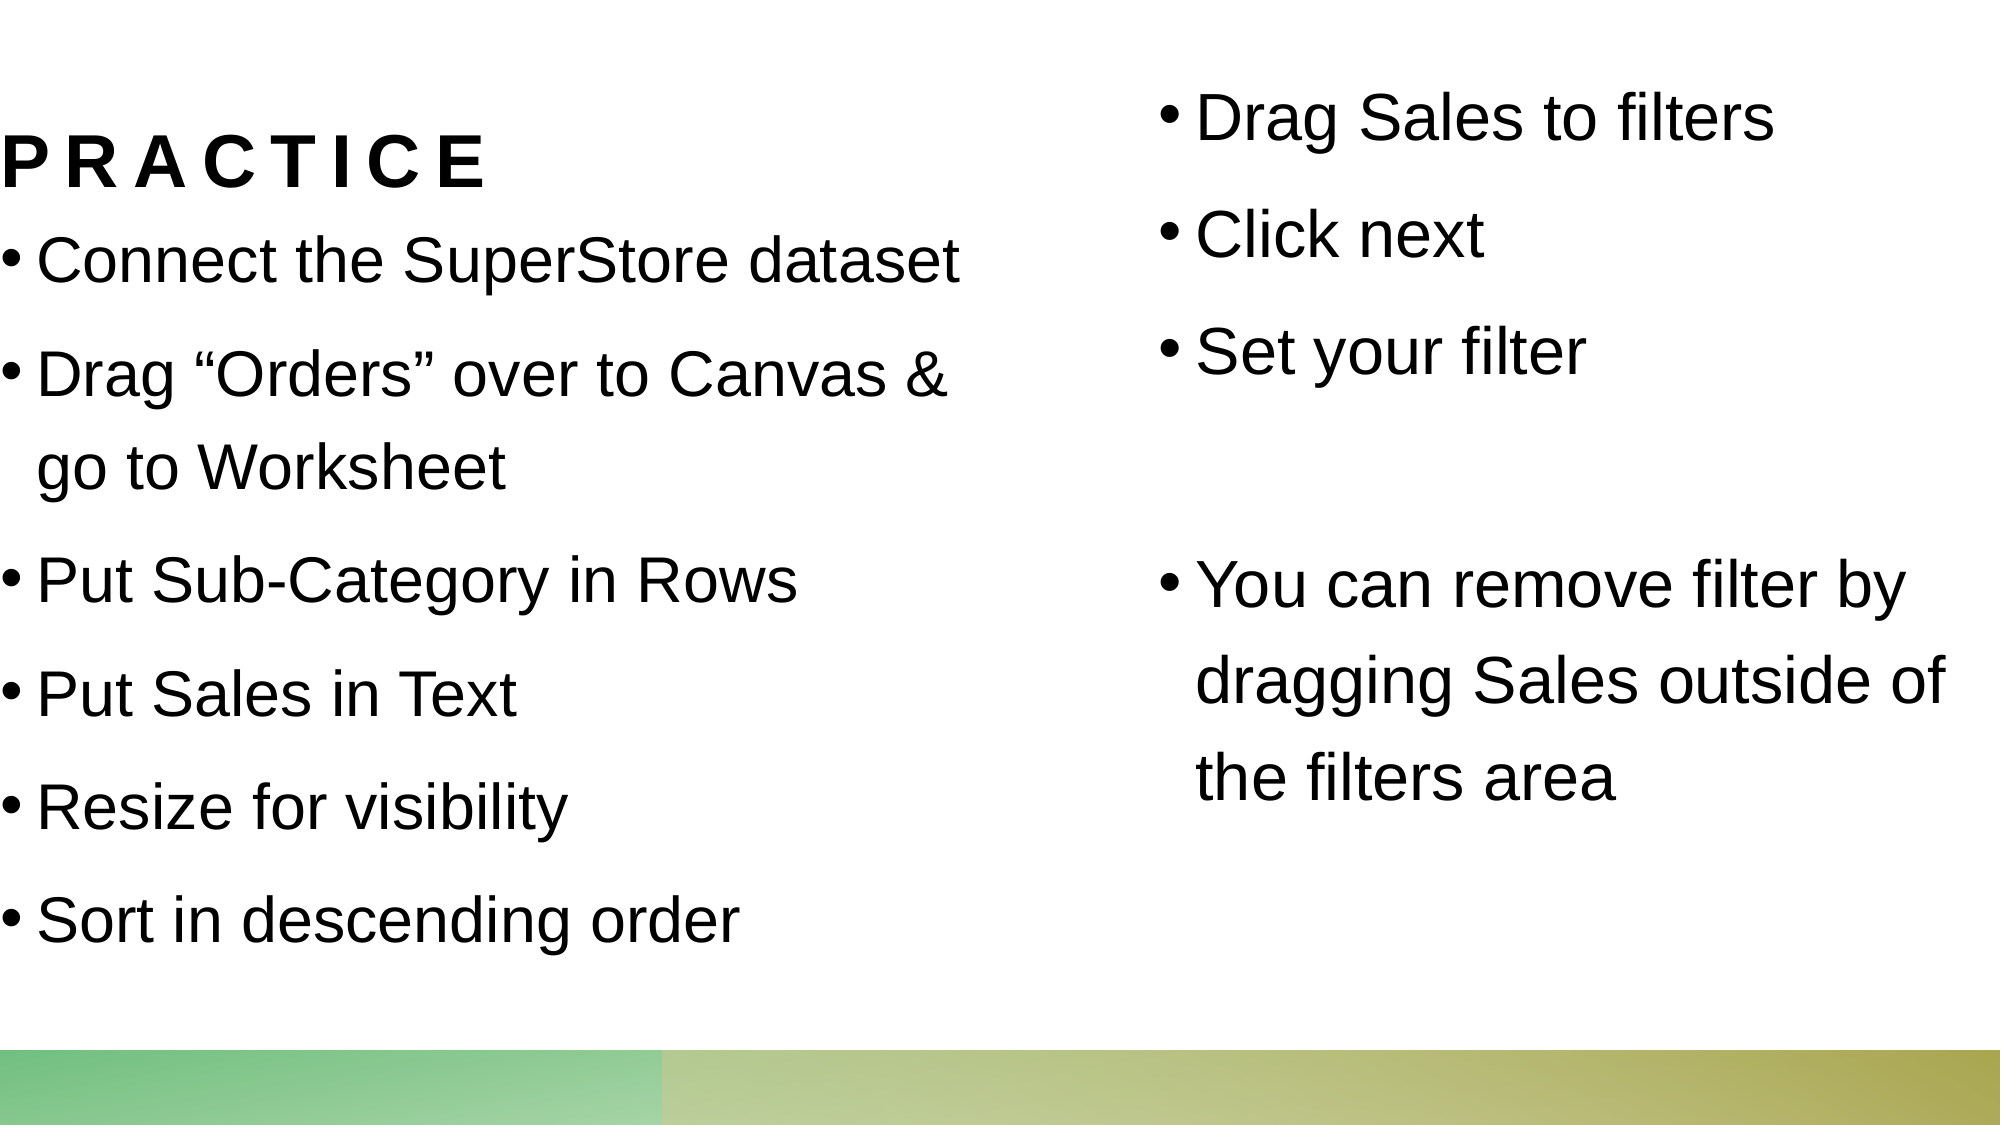

# practice
Drag Sales to filters
Click next
Set your filter

You can remove filter by dragging Sales outside of the filters area
Connect the SuperStore dataset
Drag “Orders” over to Canvas & go to Worksheet
Put Sub-Category in Rows
Put Sales in Text
Resize for visibility
Sort in descending order